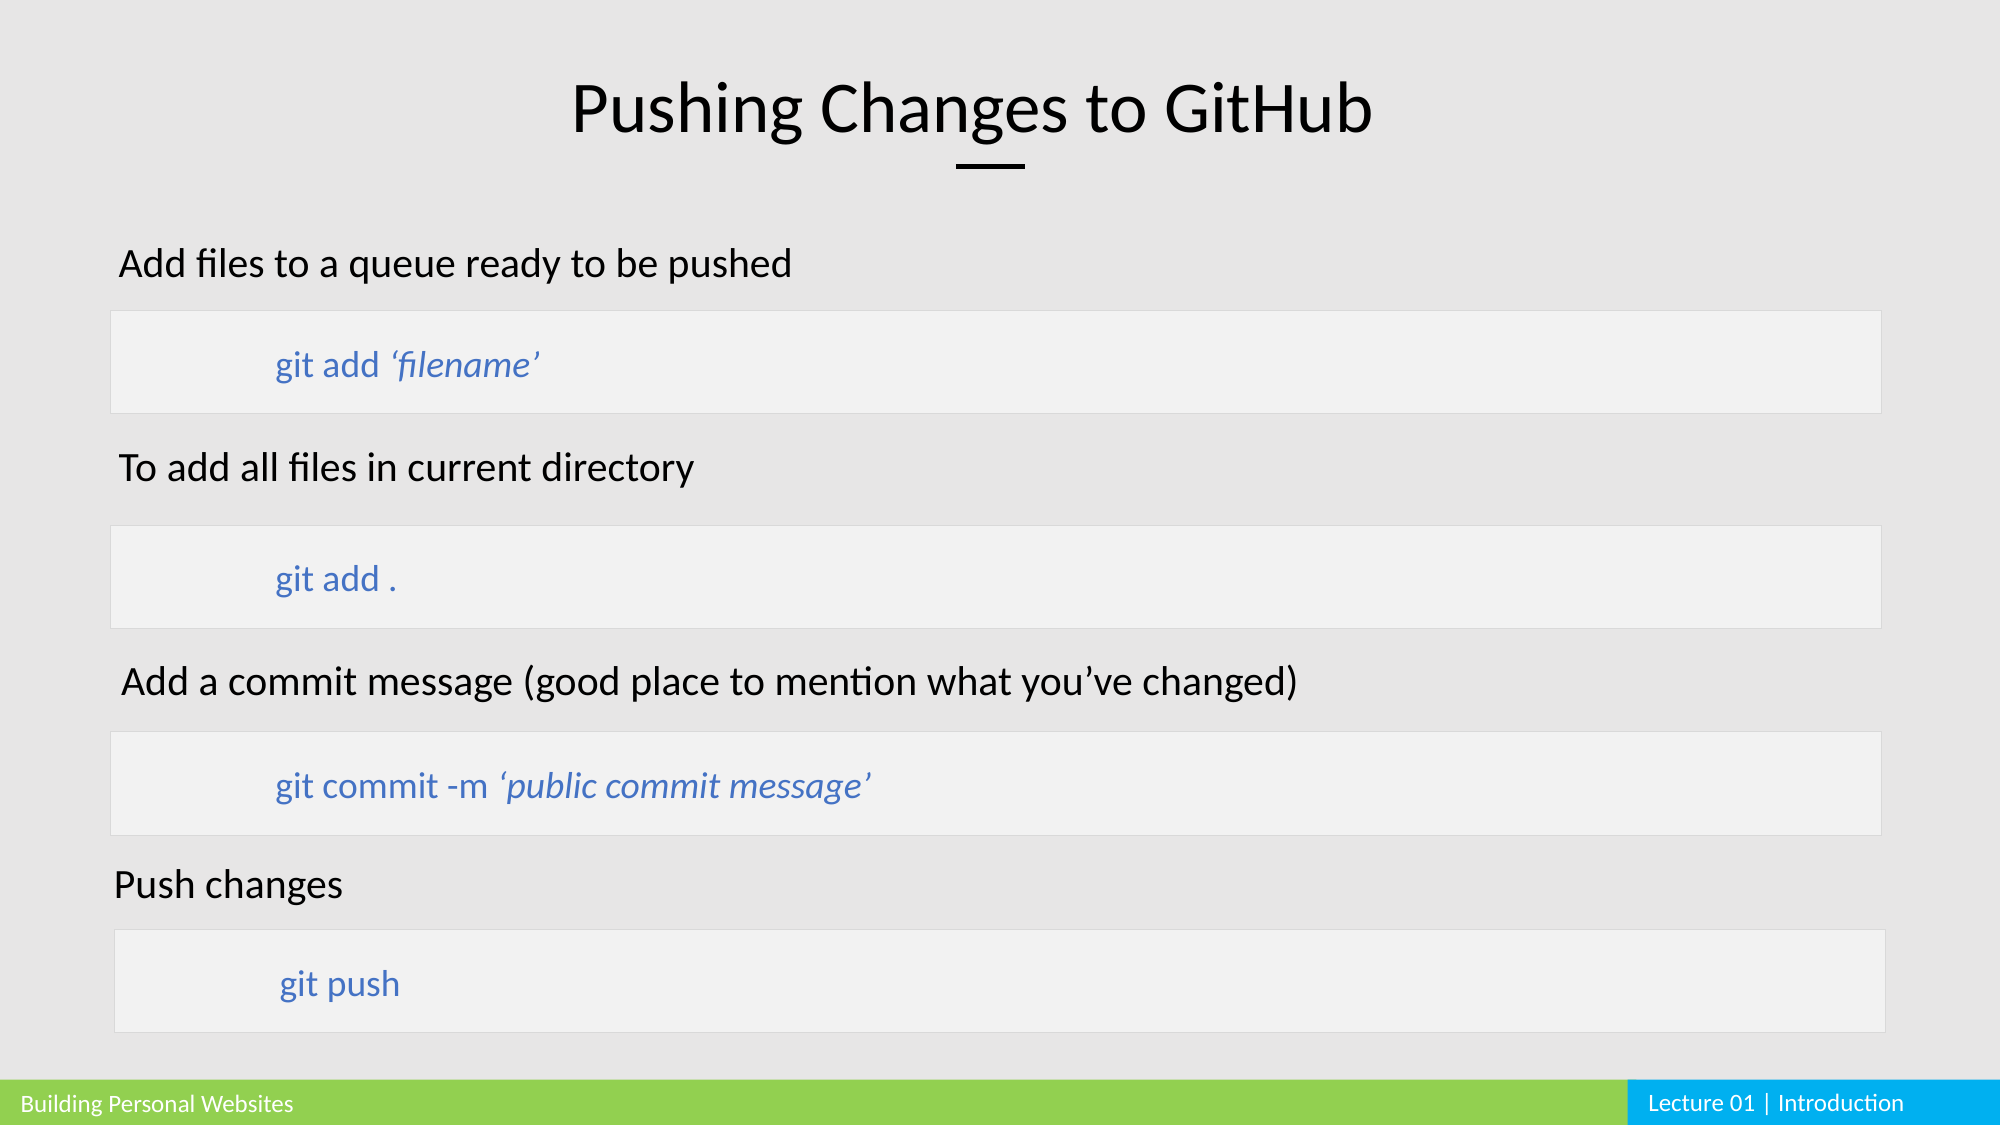

Pushing Changes to GitHub
Add files to a queue ready to be pushed
	git add ‘filename’
To add all files in current directory
	git add .
Add a commit message (good place to mention what you’ve changed)
	git commit -m ‘public commit message’
Push changes
	git push
Lecture 01 | Introduction

Building Personal Websites